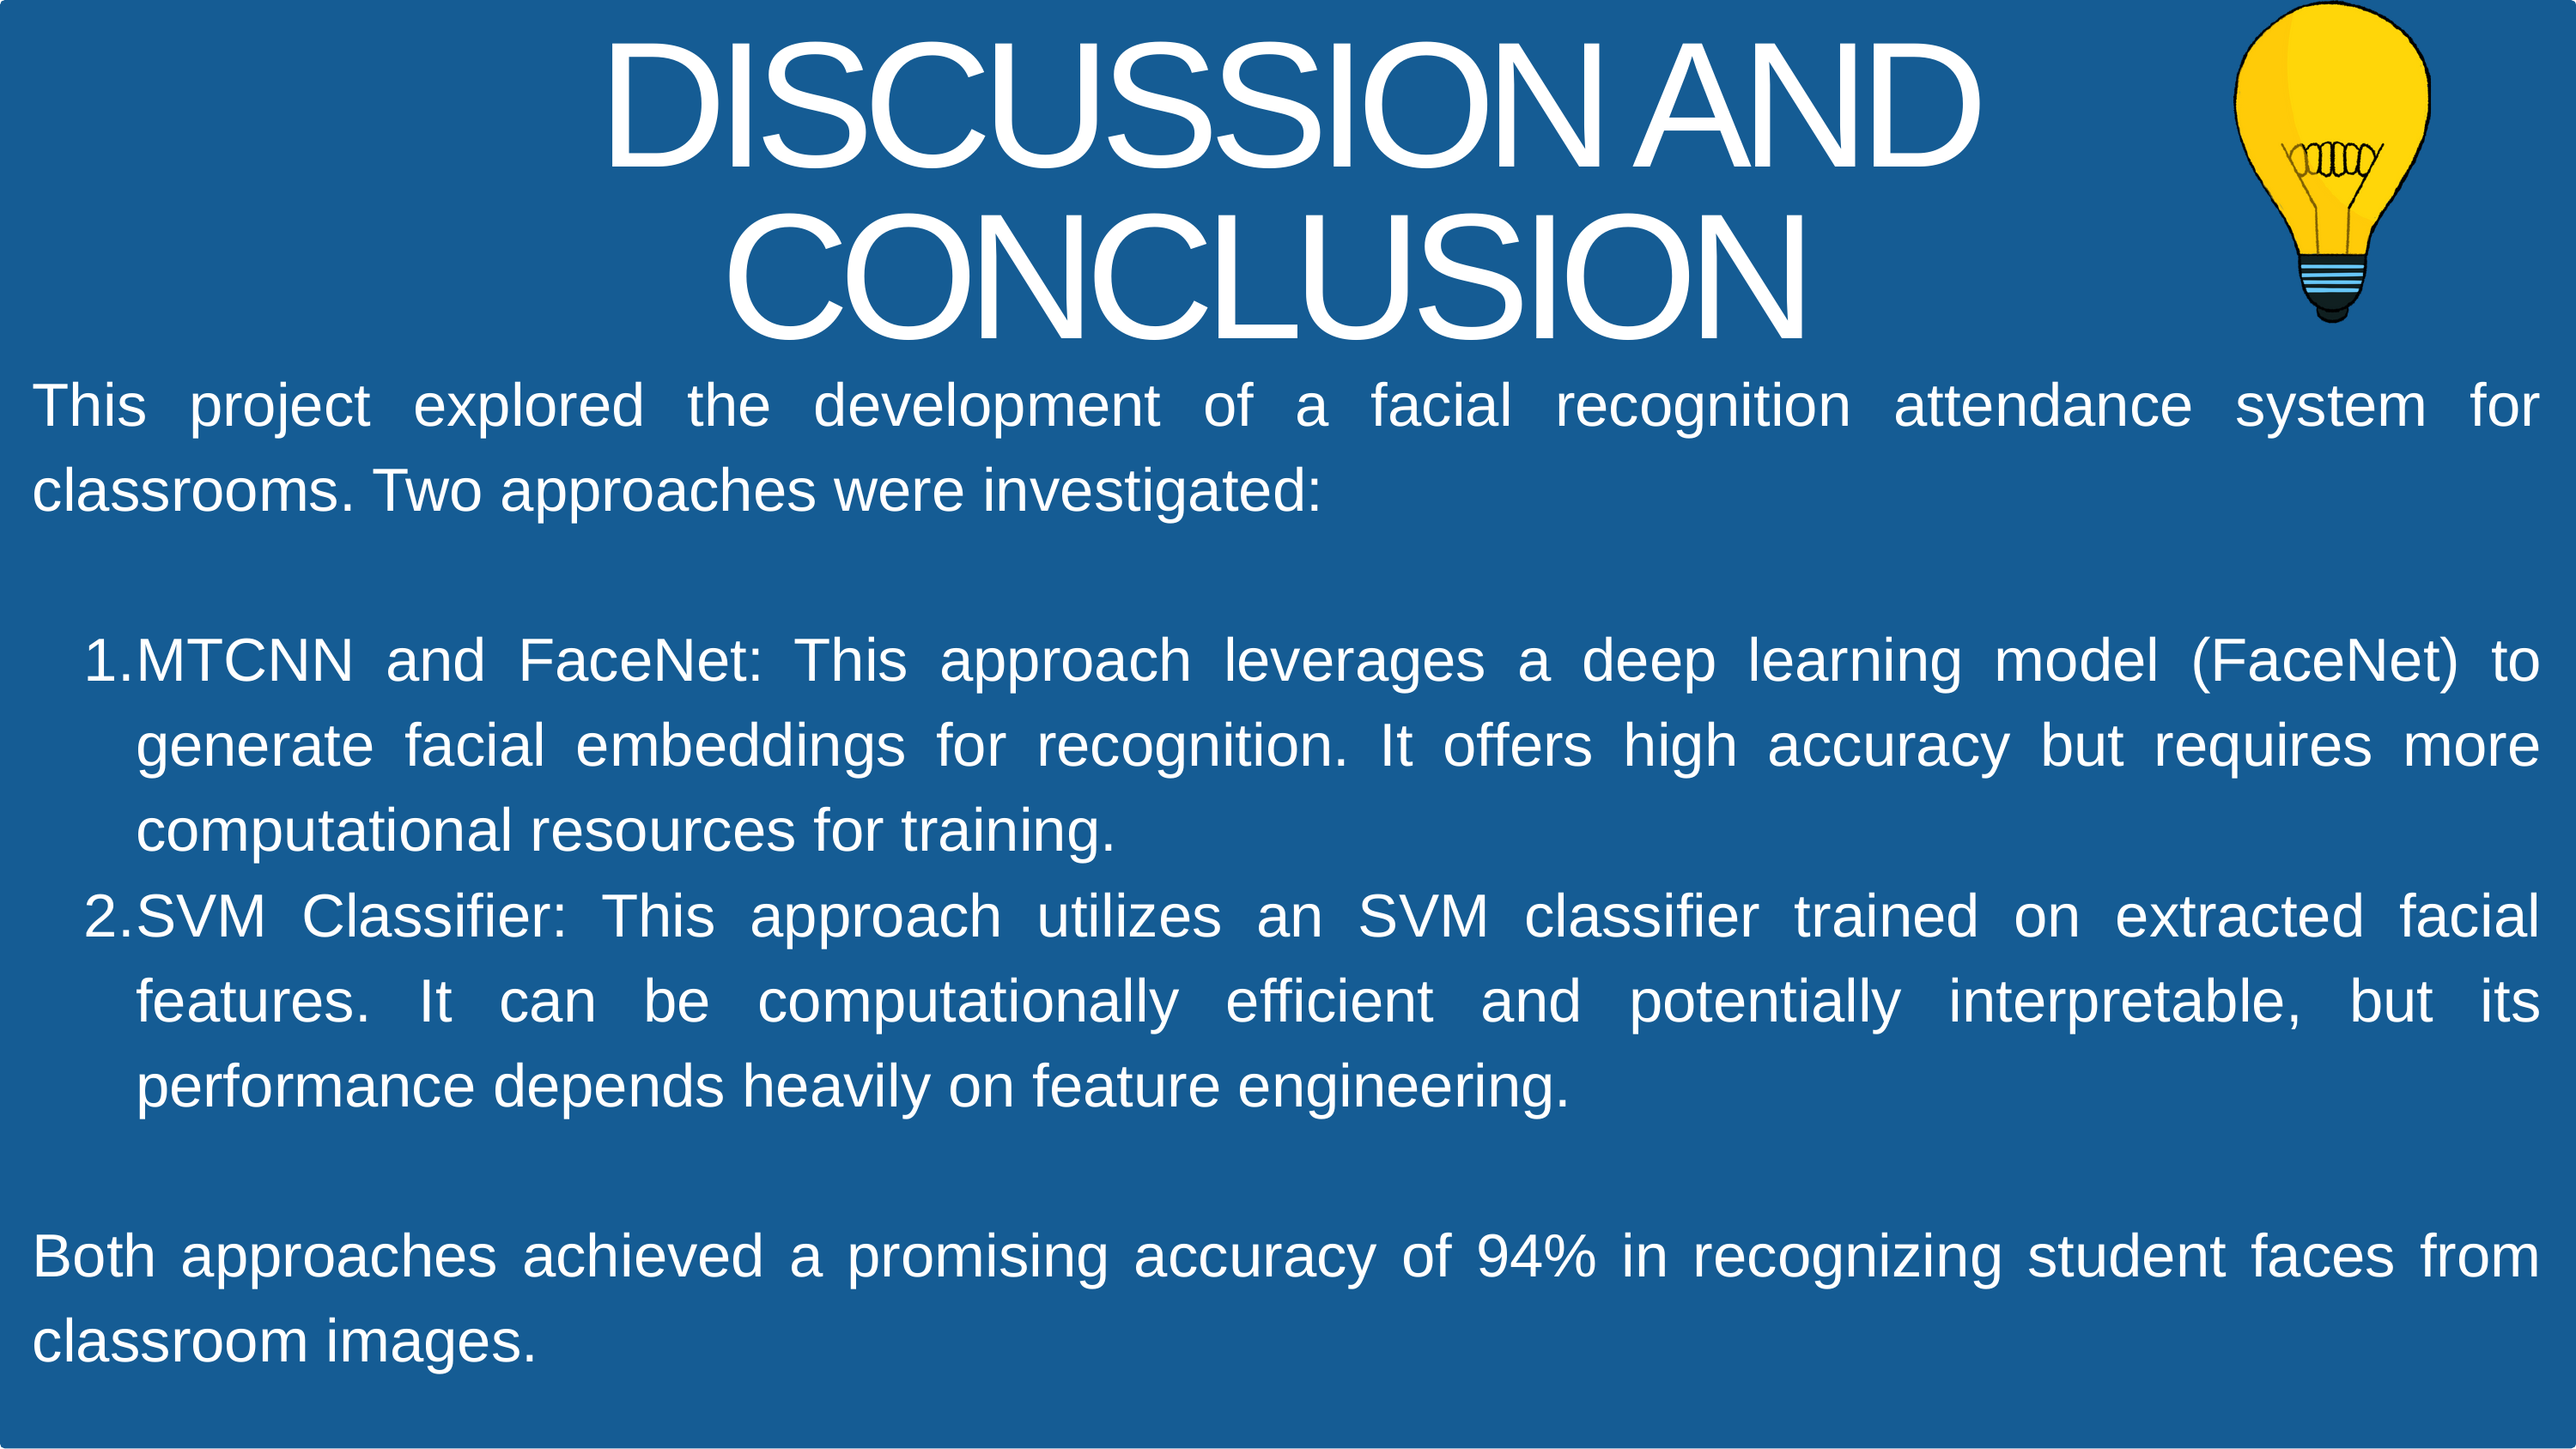

DISCUSSION AND CONCLUSION
This project explored the development of a facial recognition attendance system for classrooms. Two approaches were investigated:

MTCNN and FaceNet: This approach leverages a deep learning model (FaceNet) to generate facial embeddings for recognition. It offers high accuracy but requires more computational resources for training.
SVM Classifier: This approach utilizes an SVM classifier trained on extracted facial features. It can be computationally efficient and potentially interpretable, but its performance depends heavily on feature engineering.

Both approaches achieved a promising accuracy of 94% in recognizing student faces from classroom images.